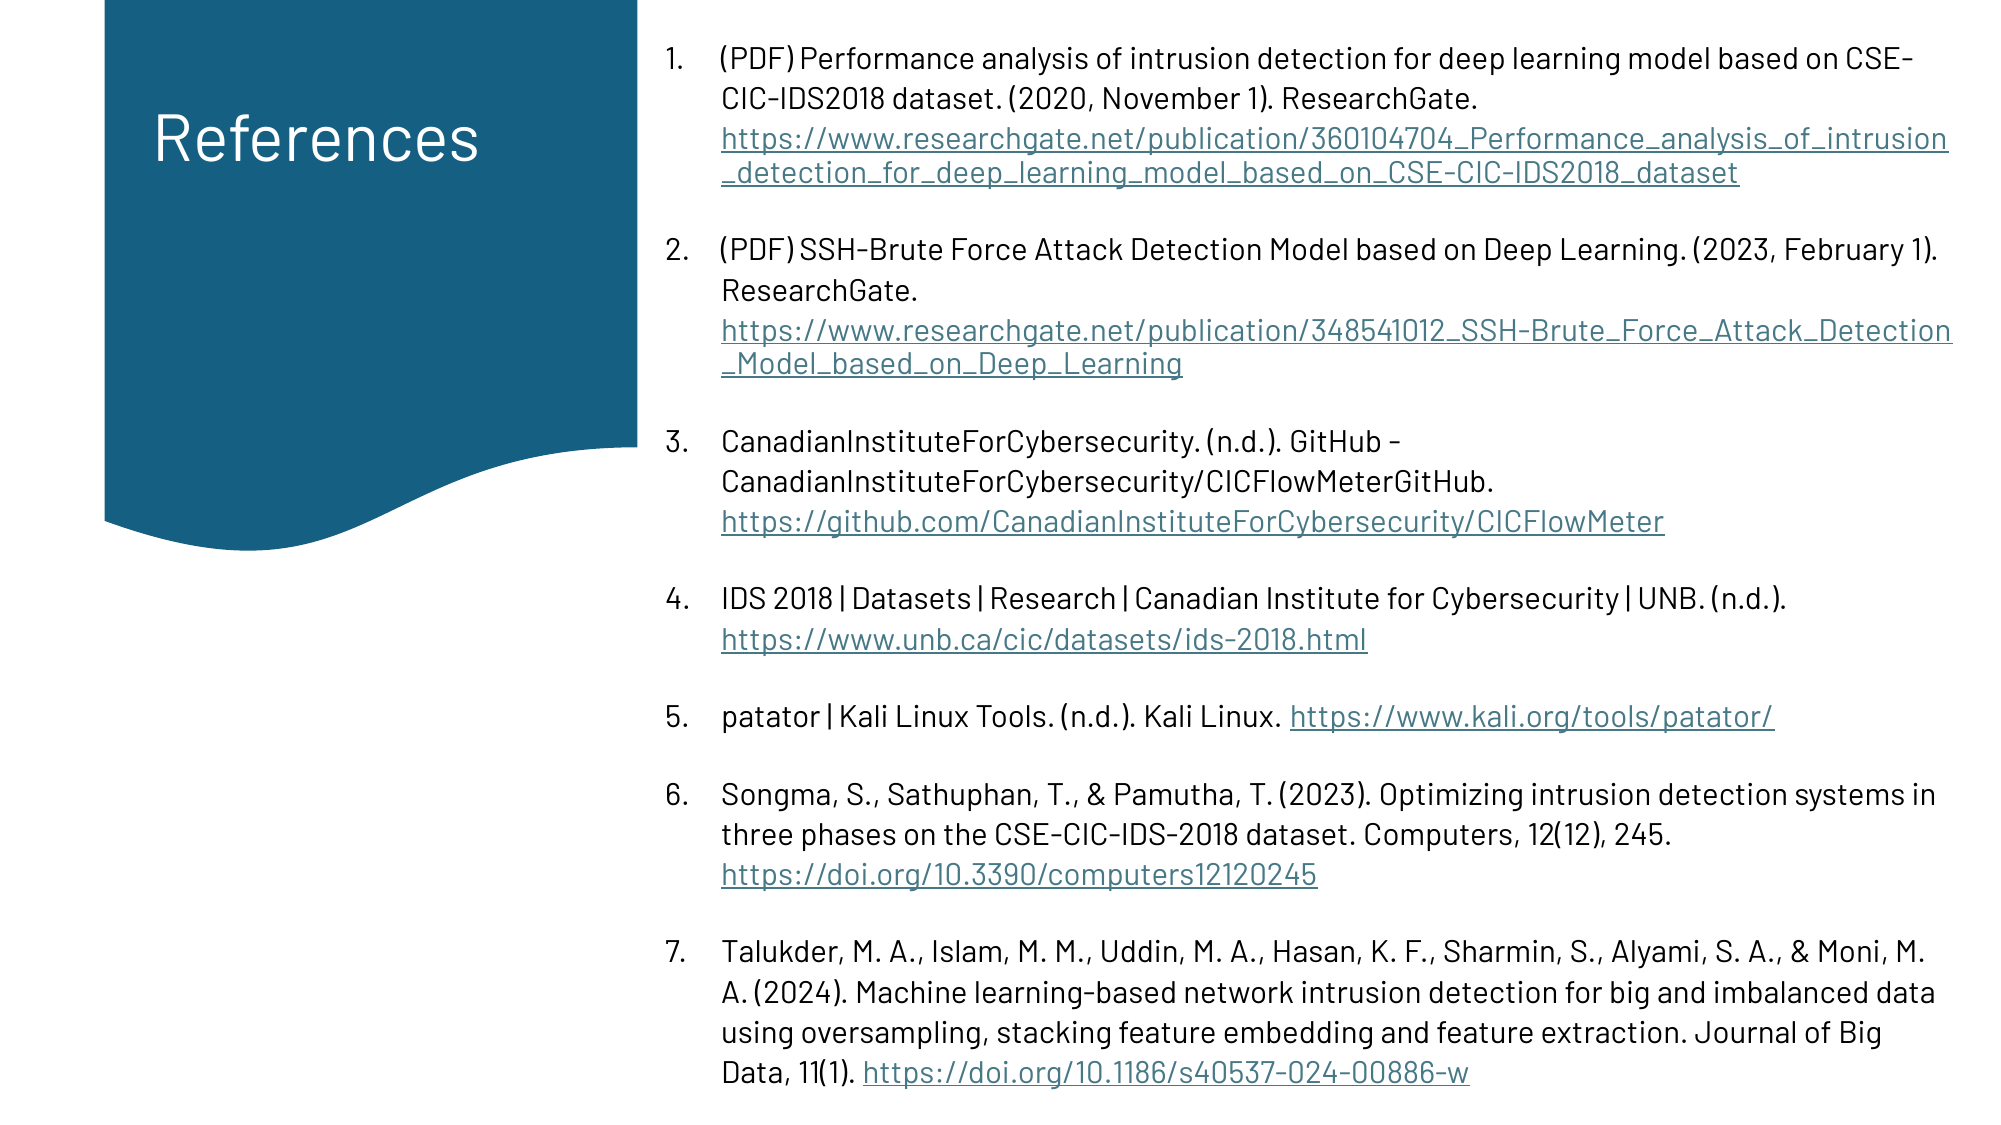

# References
(PDF) Performance analysis of intrusion detection for deep learning model based on CSE-CIC-IDS2018 dataset. (2020, November 1). ResearchGate. https://www.researchgate.net/publication/360104704_Performance_analysis_of_intrusion_detection_for_deep_learning_model_based_on_CSE-CIC-IDS2018_dataset
(PDF) SSH-Brute Force Attack Detection Model based on Deep Learning. (2023, February 1). ResearchGate. https://www.researchgate.net/publication/348541012_SSH-Brute_Force_Attack_Detection_Model_based_on_Deep_Learning
CanadianInstituteForCybersecurity. (n.d.). GitHub - CanadianInstituteForCybersecurity/CICFlowMeterGitHub. https://github.com/CanadianInstituteForCybersecurity/CICFlowMeter
IDS 2018 | Datasets | Research | Canadian Institute for Cybersecurity | UNB. (n.d.). https://www.unb.ca/cic/datasets/ids-2018.html
patator | Kali Linux Tools. (n.d.). Kali Linux. https://www.kali.org/tools/patator/
Songma, S., Sathuphan, T., & Pamutha, T. (2023). Optimizing intrusion detection systems in three phases on the CSE-CIC-IDS-2018 dataset. Computers, 12(12), 245. https://doi.org/10.3390/computers12120245
Talukder, M. A., Islam, M. M., Uddin, M. A., Hasan, K. F., Sharmin, S., Alyami, S. A., & Moni, M. A. (2024). Machine learning-based network intrusion detection for big and imbalanced data using oversampling, stacking feature embedding and feature extraction. Journal of Big Data, 11(1). https://doi.org/10.1186/s40537-024-00886-w